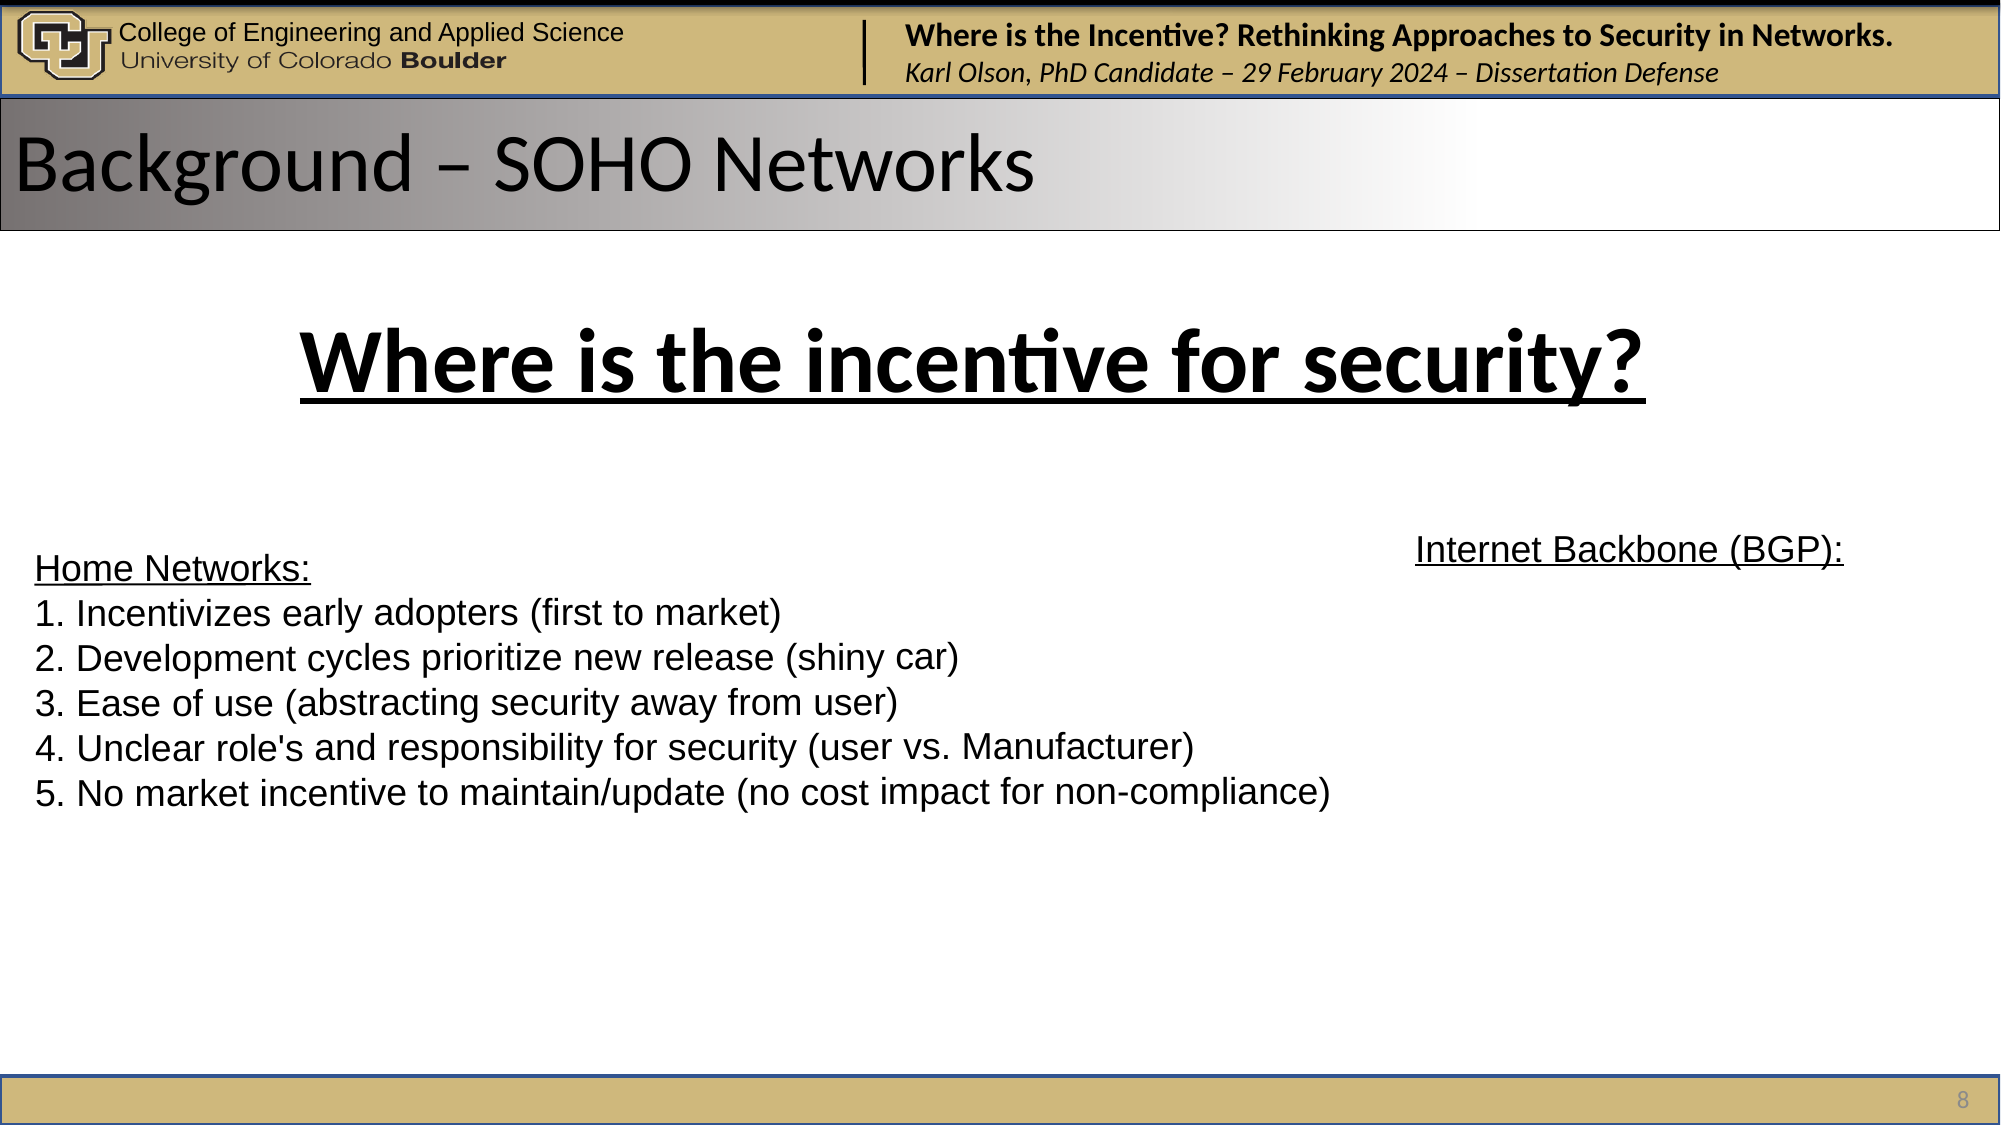

Background – SOHO Networks
Where is the incentive for security?
Internet Backbone (BGP):
Home Networks:
1. Incentivizes early adopters (first to market)
2. Development cycles prioritize new release (shiny car)
3. Ease of use (abstracting security away from user)
4. Unclear role's and responsibility for security (user vs. Manufacturer)
5. No market incentive to maintain/update (no cost impact for non-compliance)